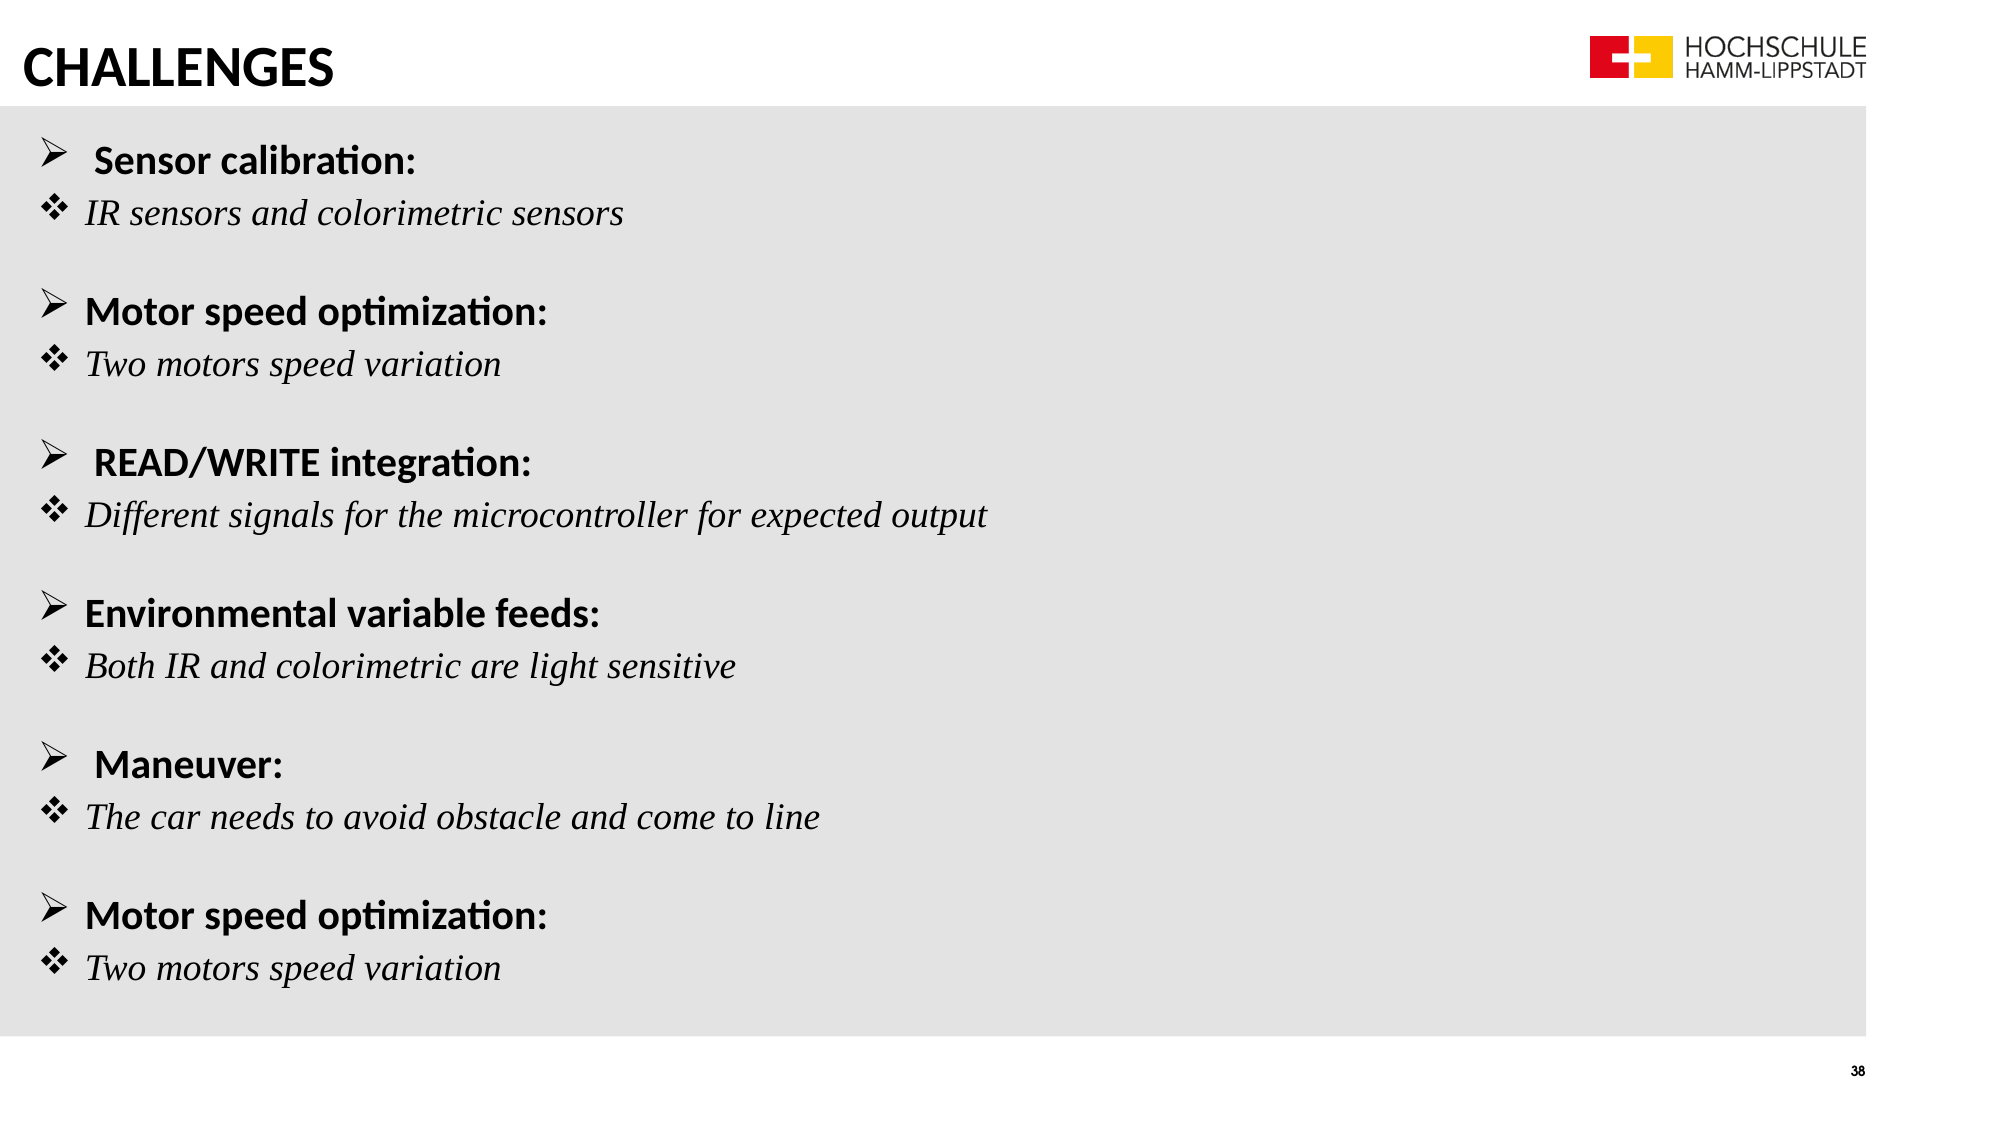

# CHALLENGES
Sensor calibration:
IR sensors and colorimetric sensors
Motor speed optimization:
Two motors speed variation
READ/WRITE integration:
Different signals for the microcontroller for expected output
Environmental variable feeds:
Both IR and colorimetric are light sensitive
Maneuver:
The car needs to avoid obstacle and come to line
Motor speed optimization:
Two motors speed variation

38